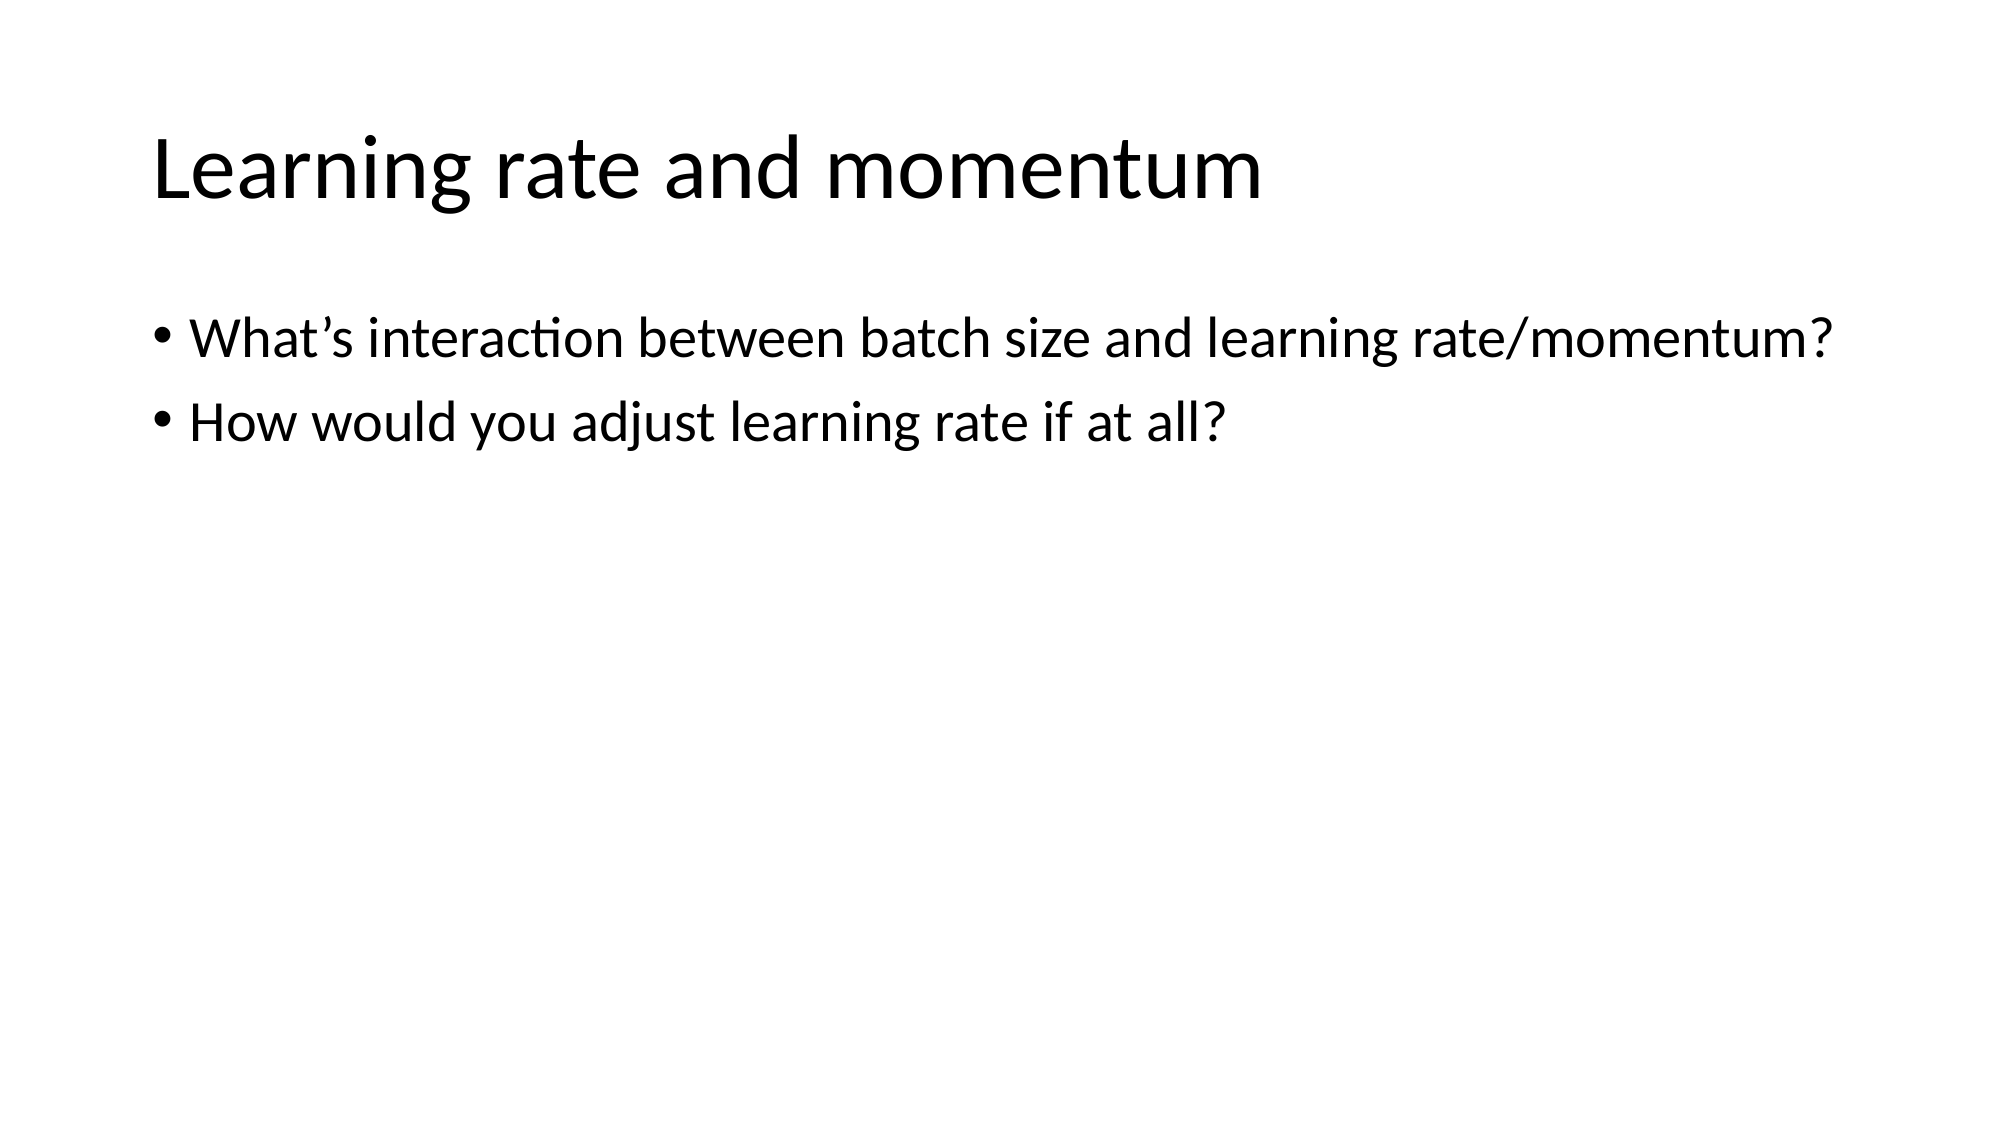

# Learning rate and momentum
What’s interaction between batch size and learning rate/momentum?
How would you adjust learning rate if at all?